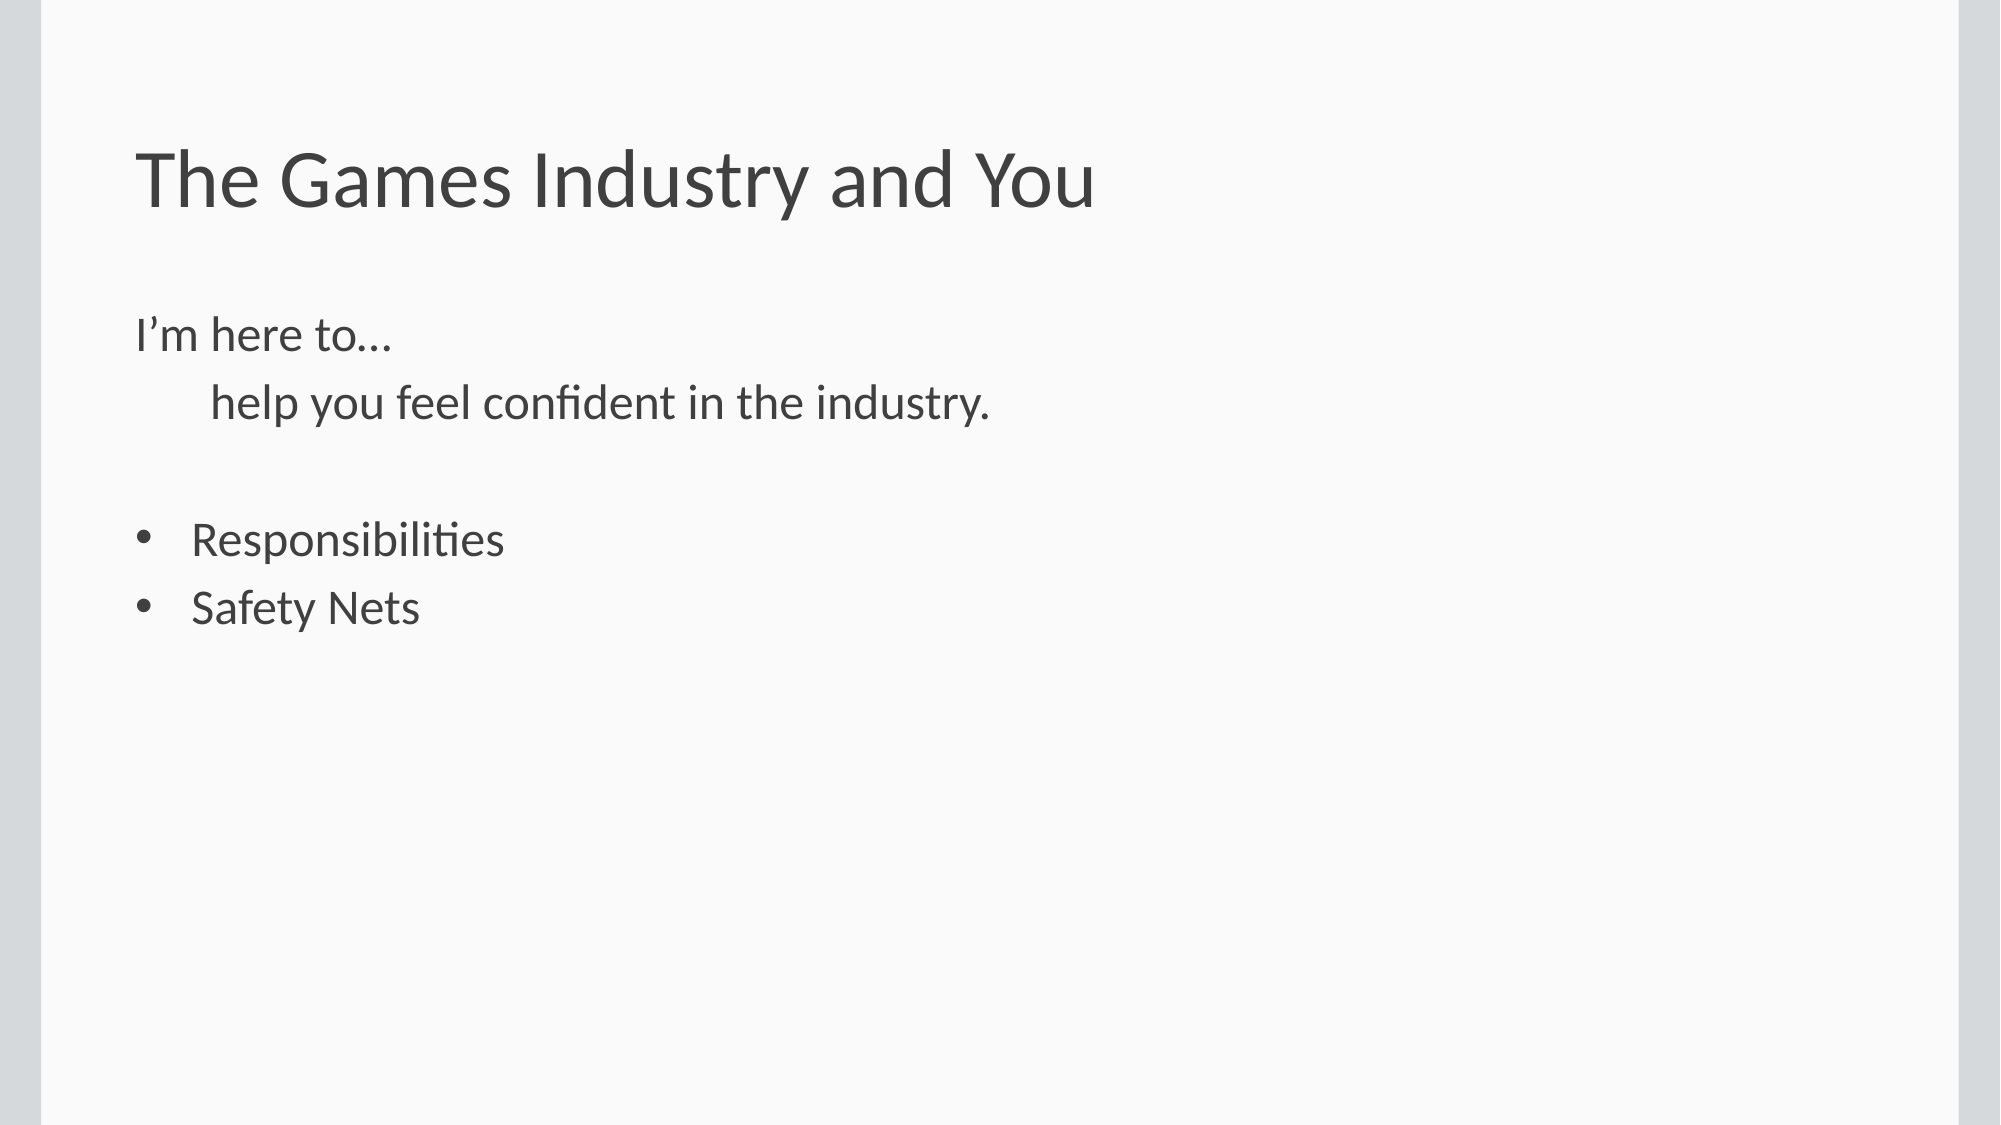

The Games Industry and You
I’m here to…
help you feel confident in the industry.

Responsibilities
Safety Nets